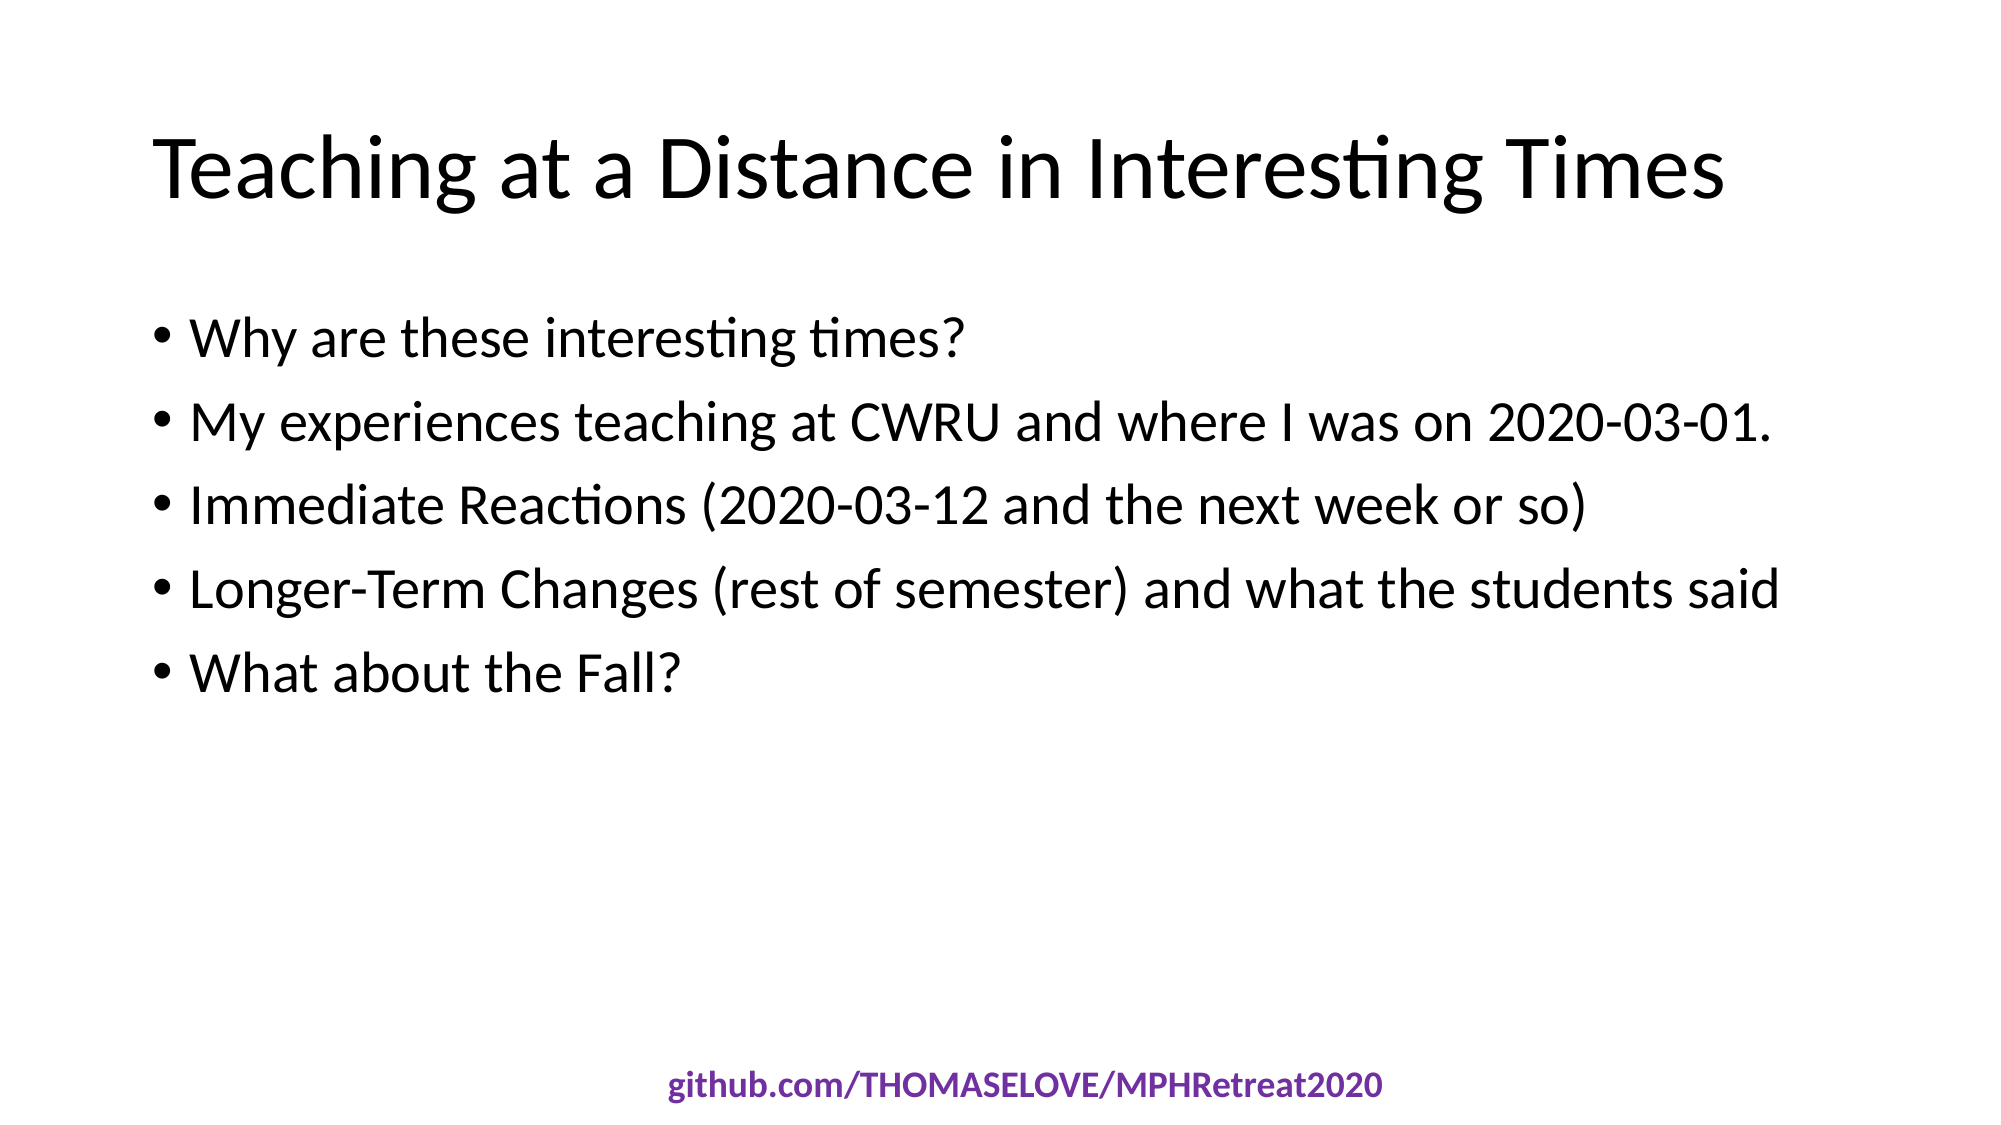

# Teaching at a Distance in Interesting Times
Why are these interesting times?
My experiences teaching at CWRU and where I was on 2020-03-01.
Immediate Reactions (2020-03-12 and the next week or so)
Longer-Term Changes (rest of semester) and what the students said
What about the Fall?

github.com/THOMASELOVE/MPHRetreat2020